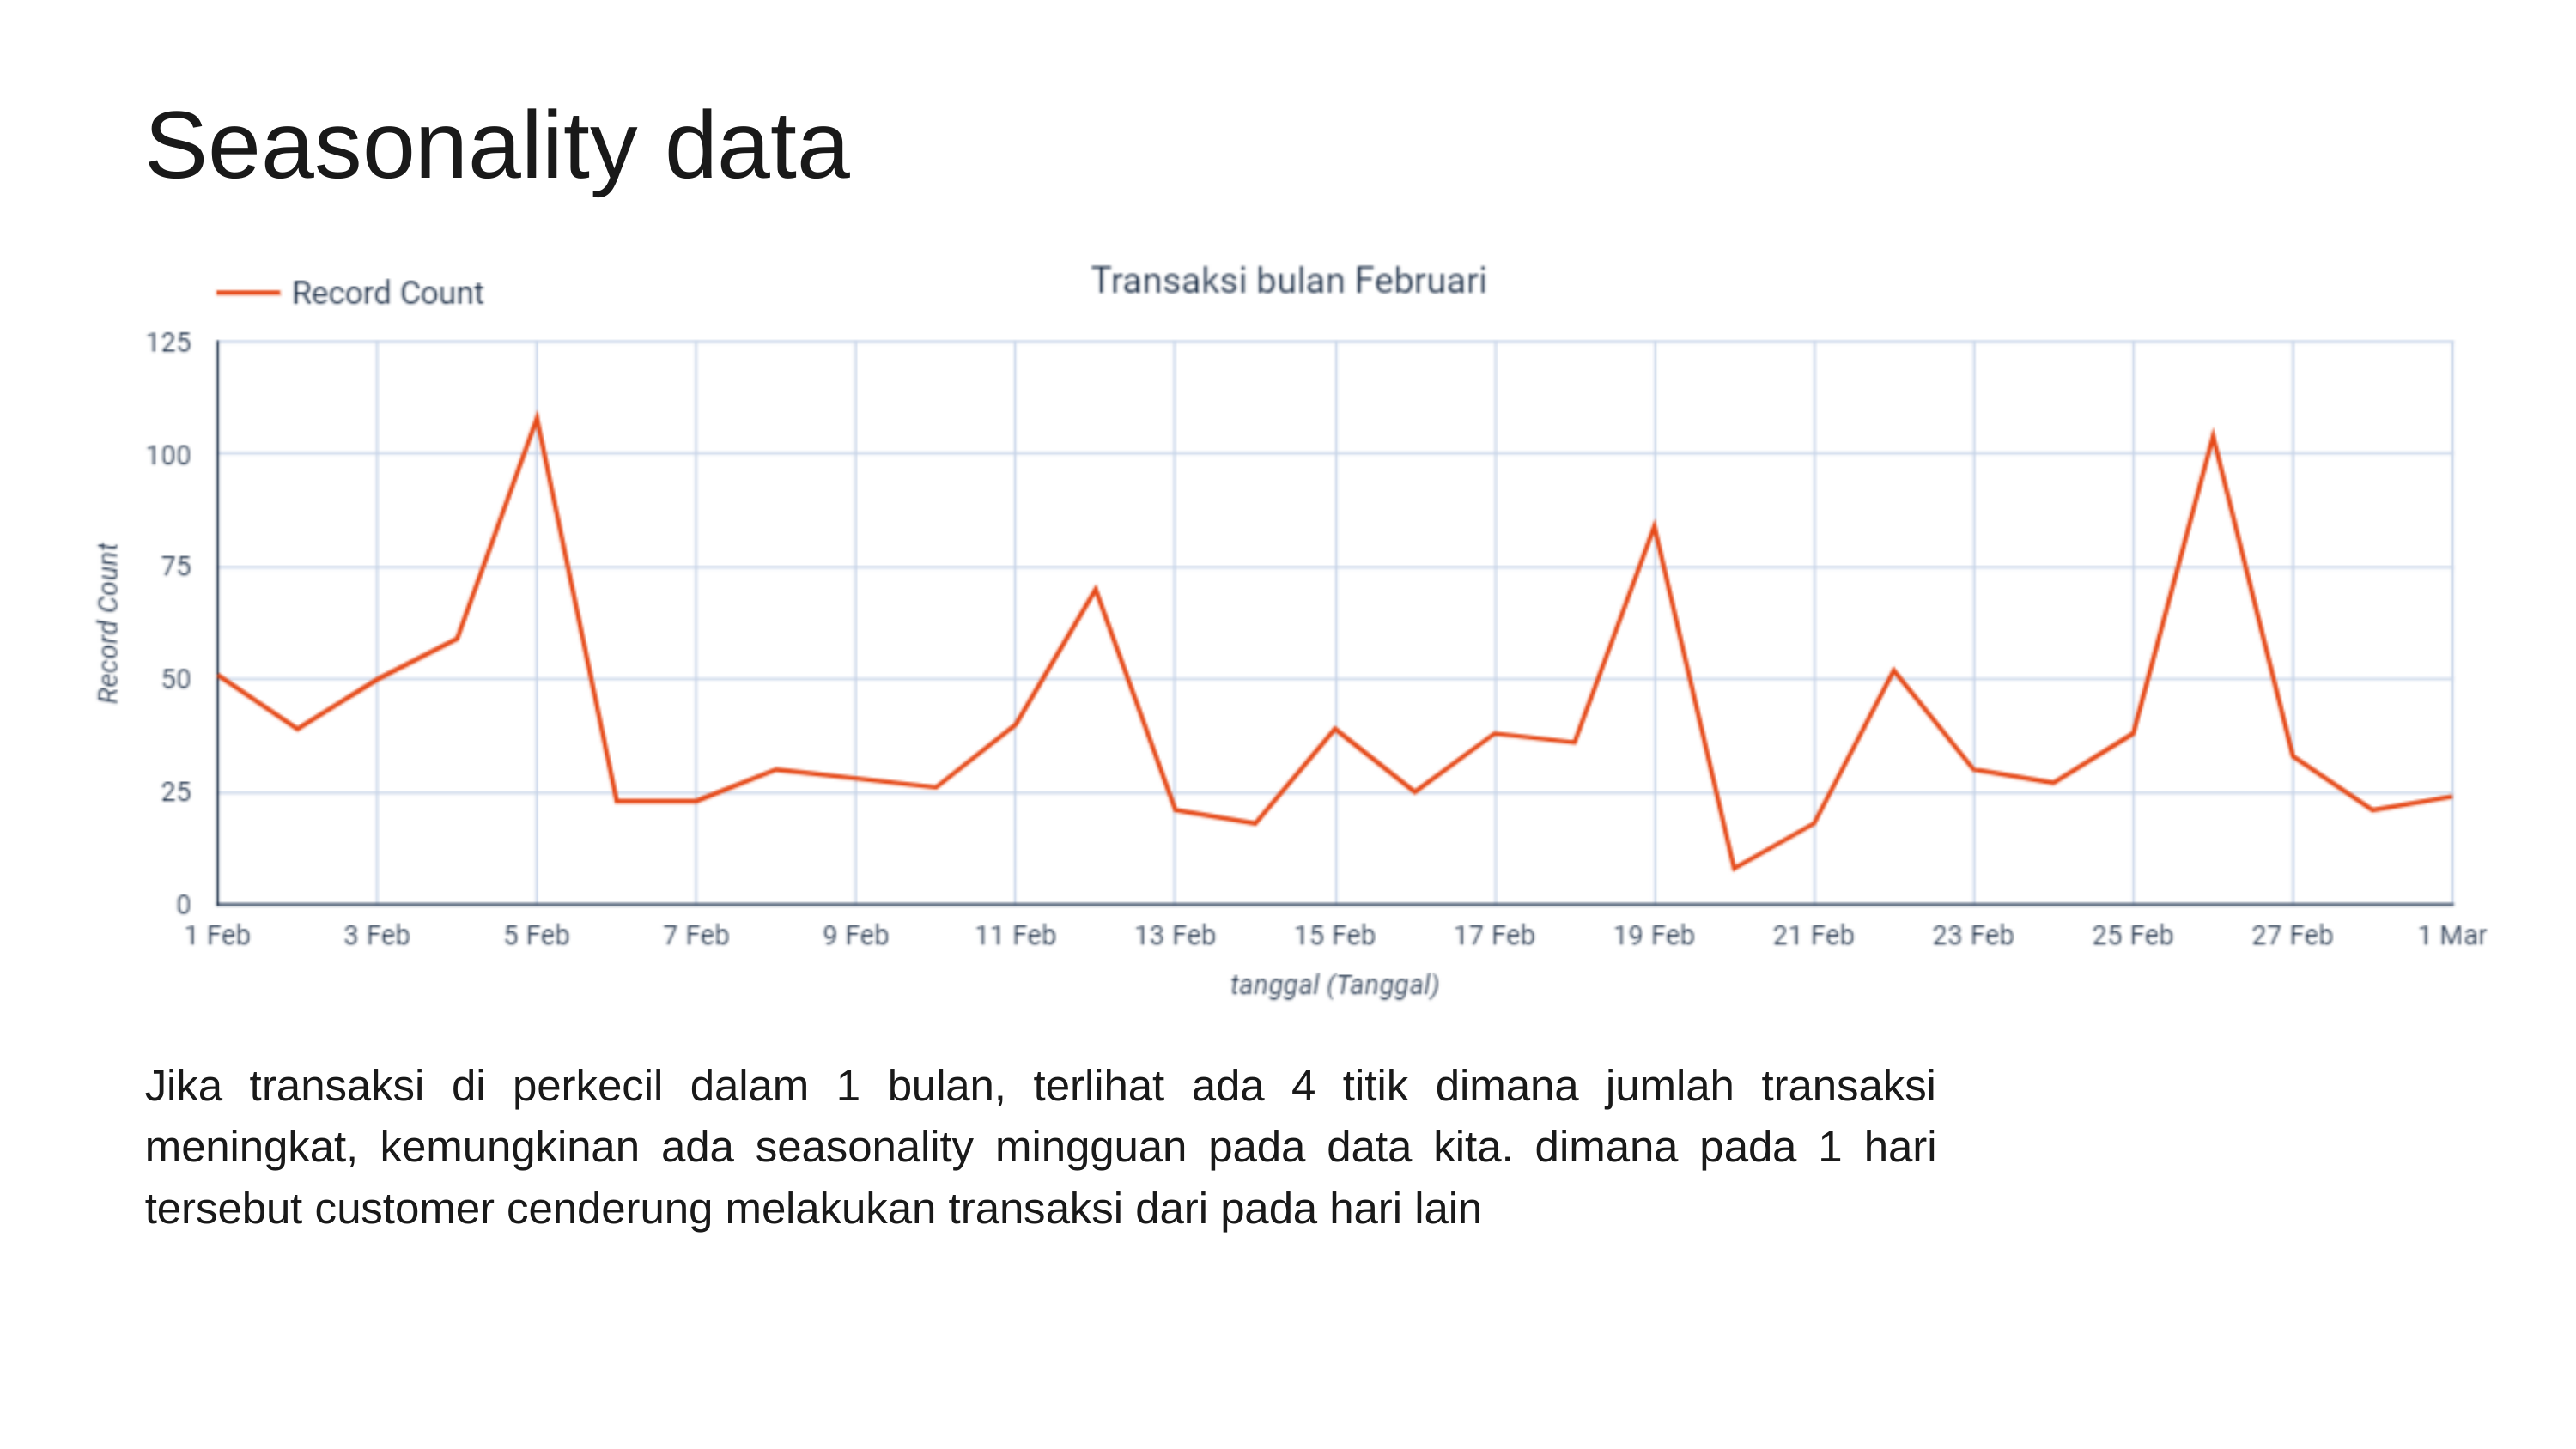

Seasonality data

Jika transaksi di perkecil dalam 1 bulan, terlihat ada 4 titik dimana jumlah transaksi meningkat, kemungkinan ada seasonality mingguan pada data kita. dimana pada 1 hari tersebut customer cenderung melakukan transaksi dari pada hari lain